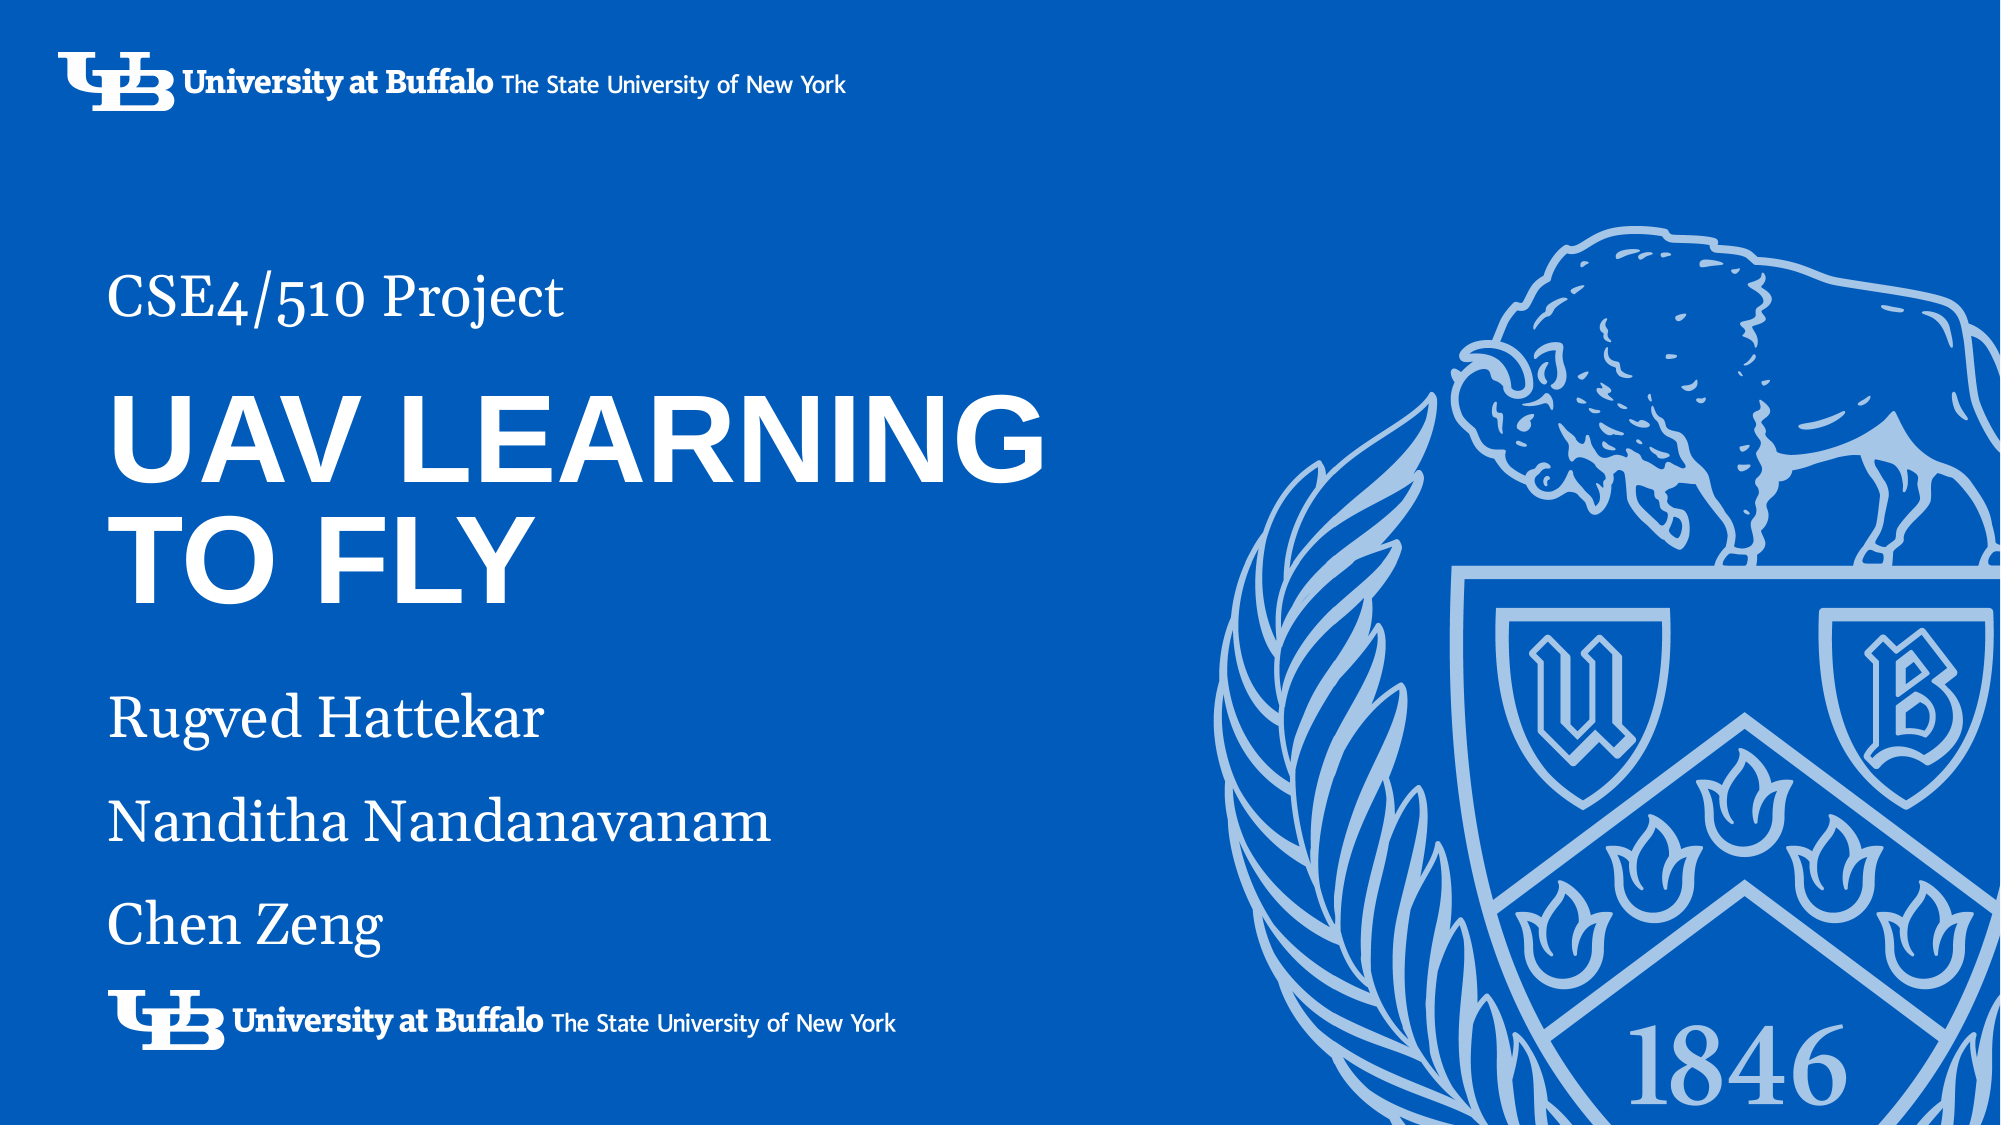

CSE4/510 Project
UAV Learning to Fly
Rugved Hattekar
Nanditha Nandanavanam
Chen Zeng